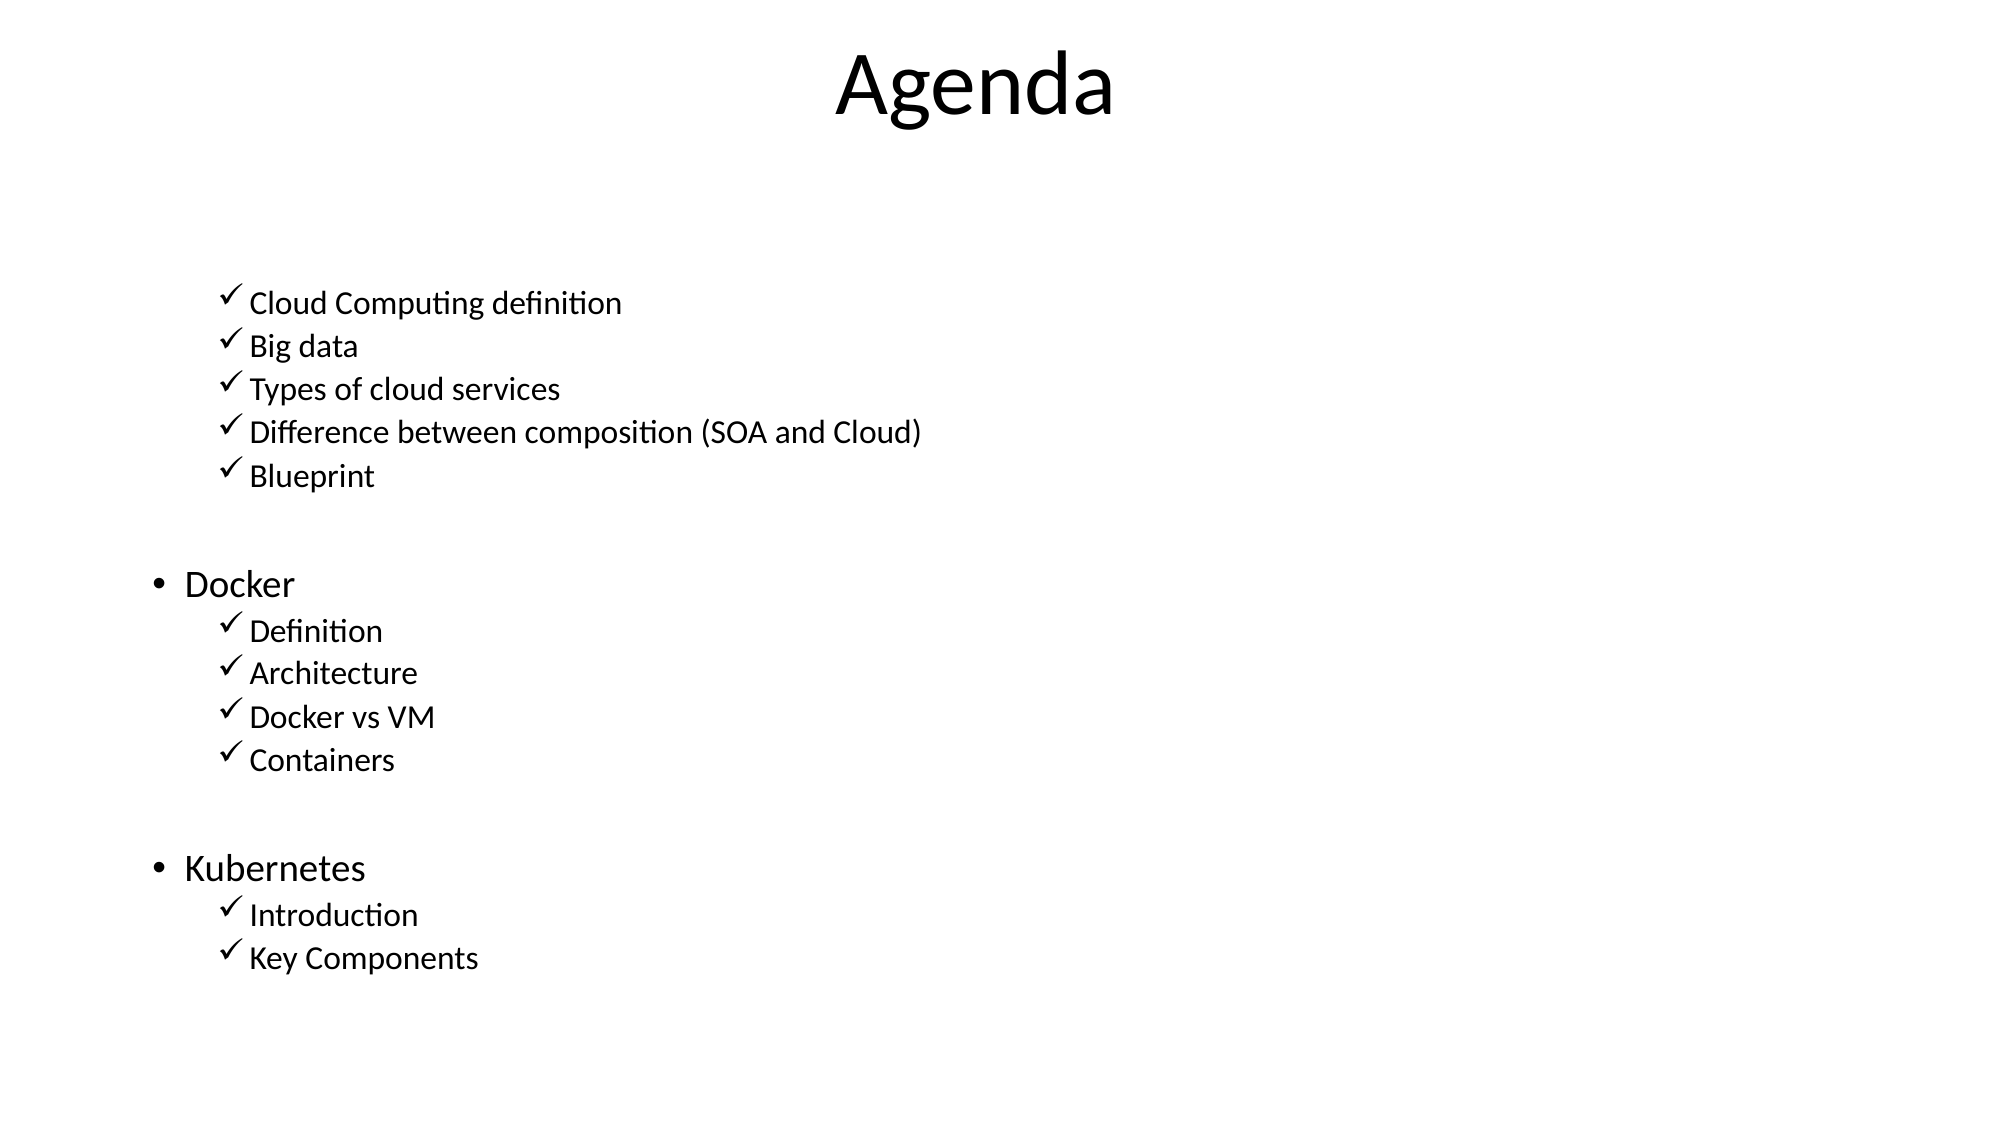

# Agenda

Cloud Computing definition
Big data
Types of cloud services
Difference between composition (SOA and Cloud)
Blueprint

Docker
Definition
Architecture
Docker vs VM
Containers

Kubernetes
Introduction
Key Components